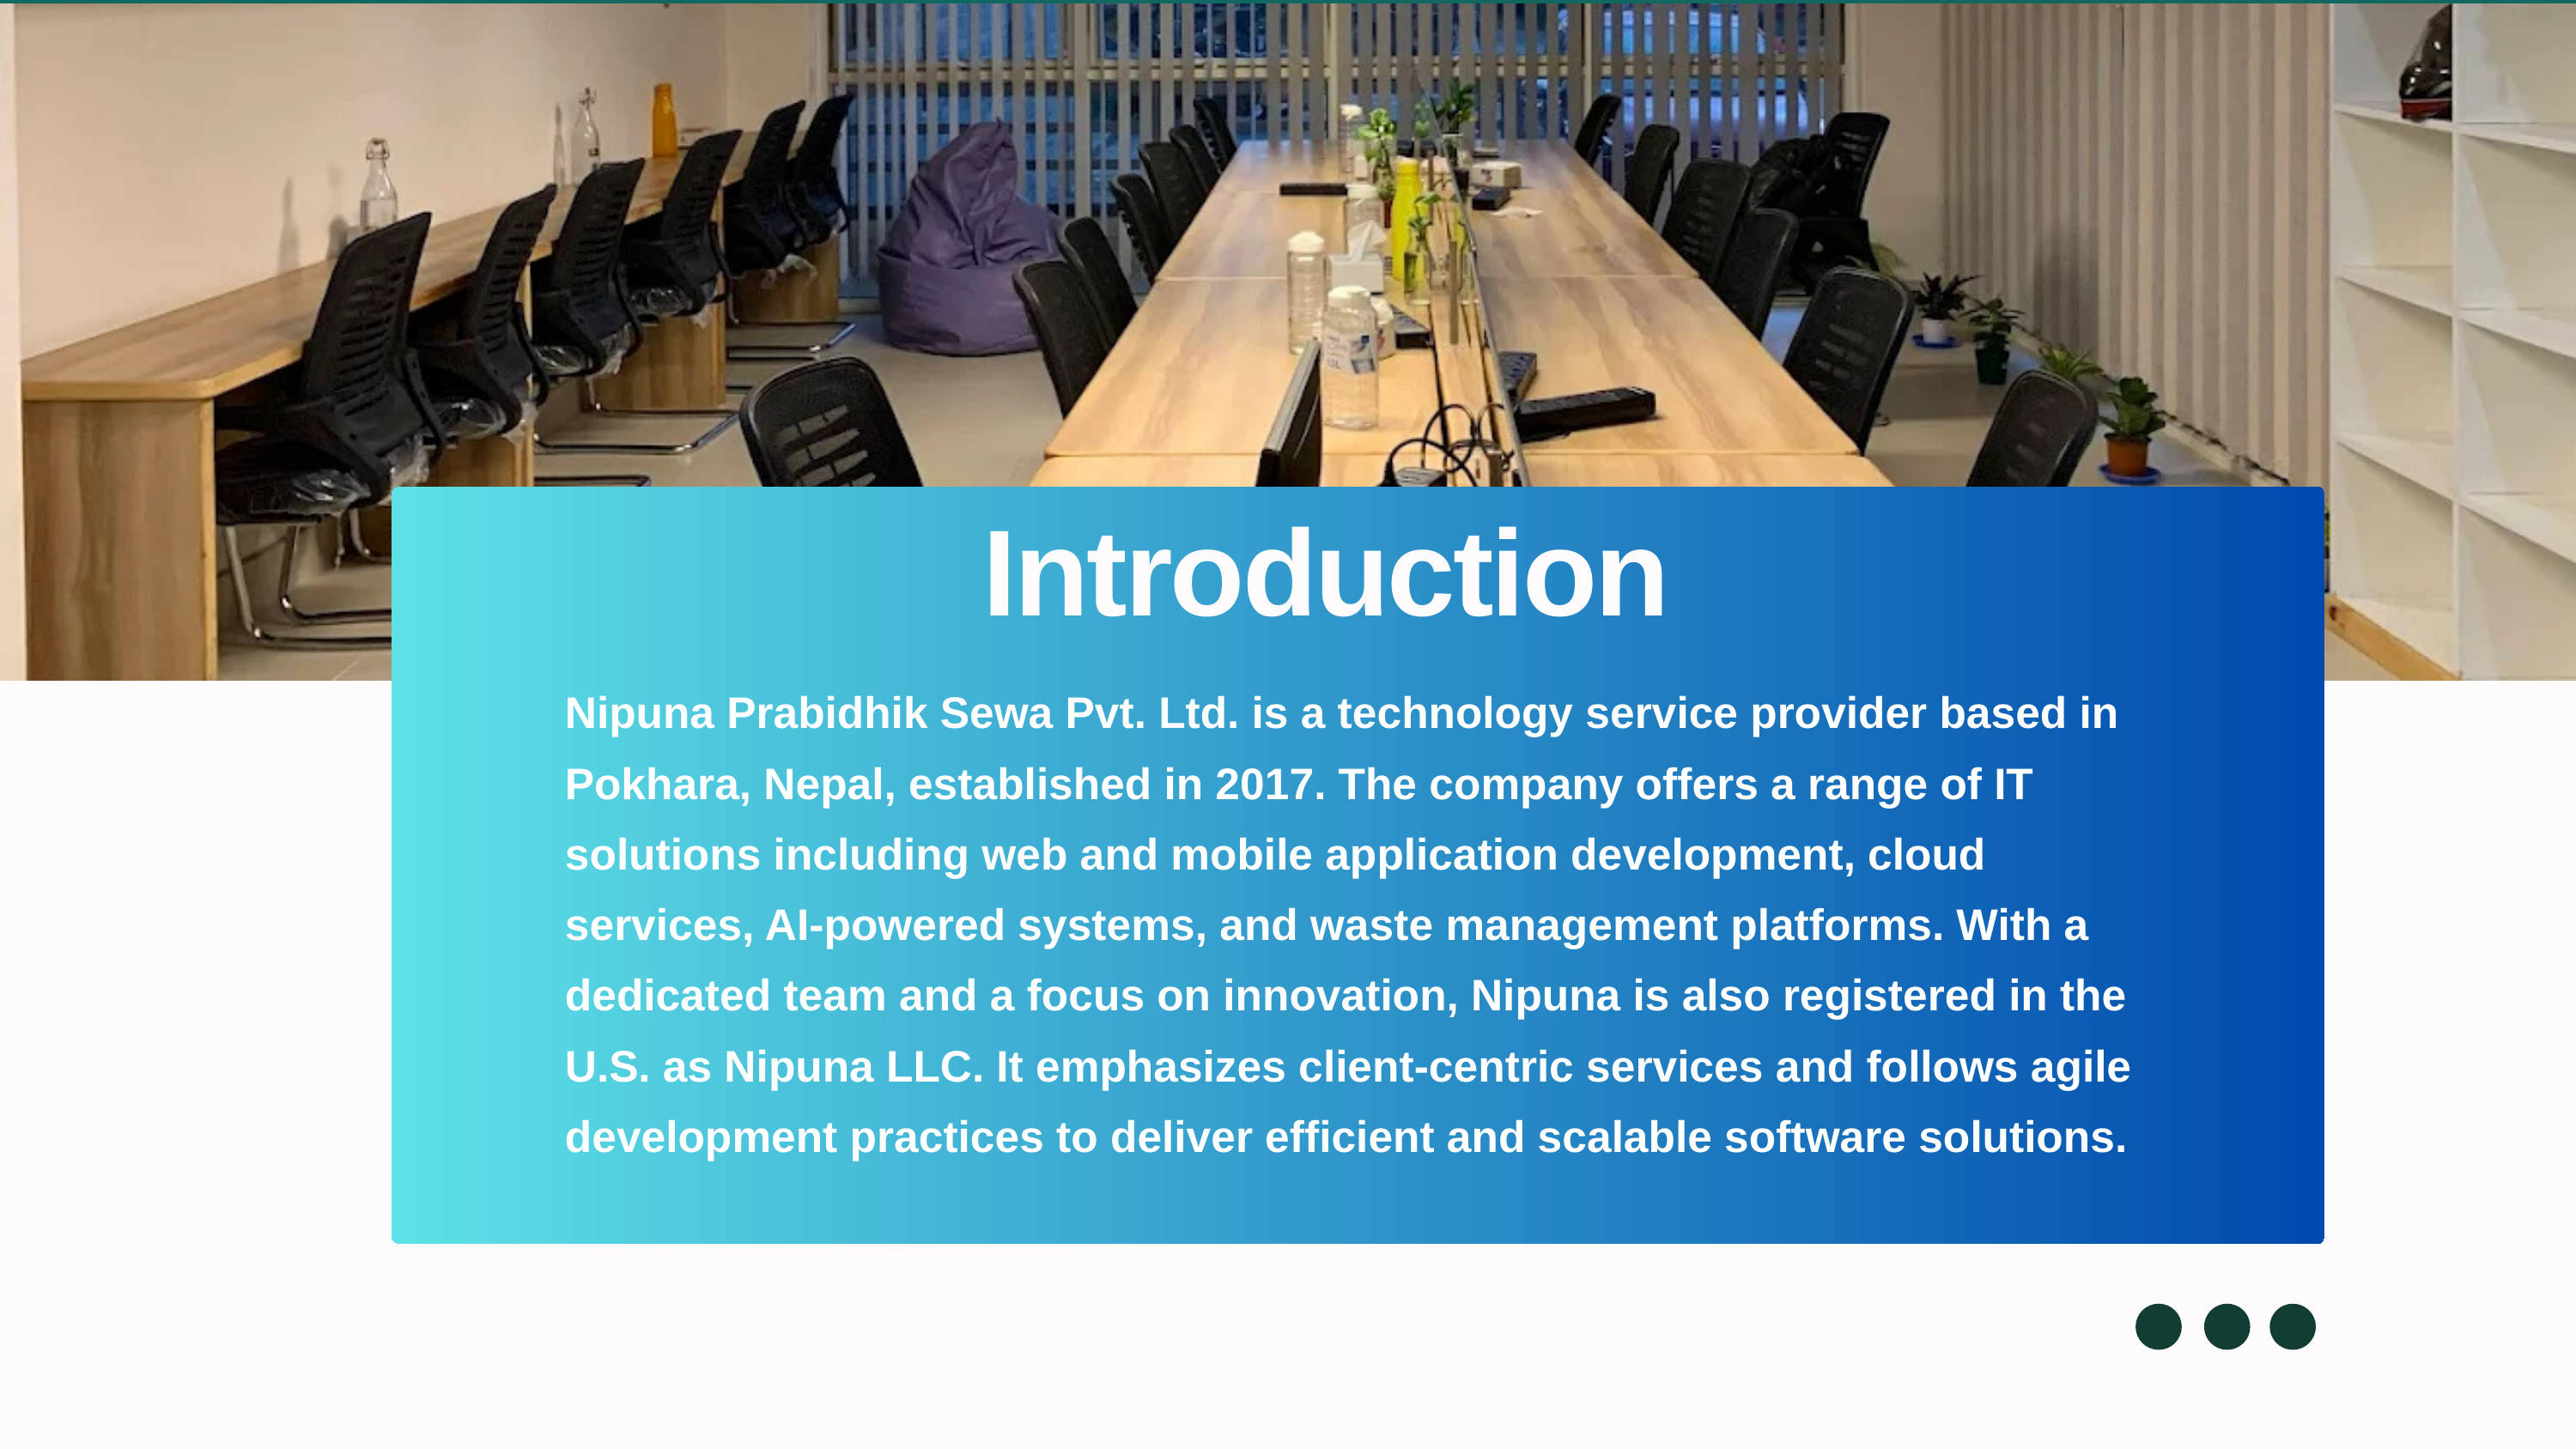

Introduction

Nipuna Prabidhik Sewa Pvt. Ltd. is a technology service provider based in Pokhara, Nepal, established in 2017. The company offers a range of IT solutions including web and mobile application development, cloud services, AI-powered systems, and waste management platforms. With a dedicated team and a focus on innovation, Nipuna is also registered in the U.S. as Nipuna LLC. It emphasizes client-centric services and follows agile development practices to deliver efficient and scalable software solutions.